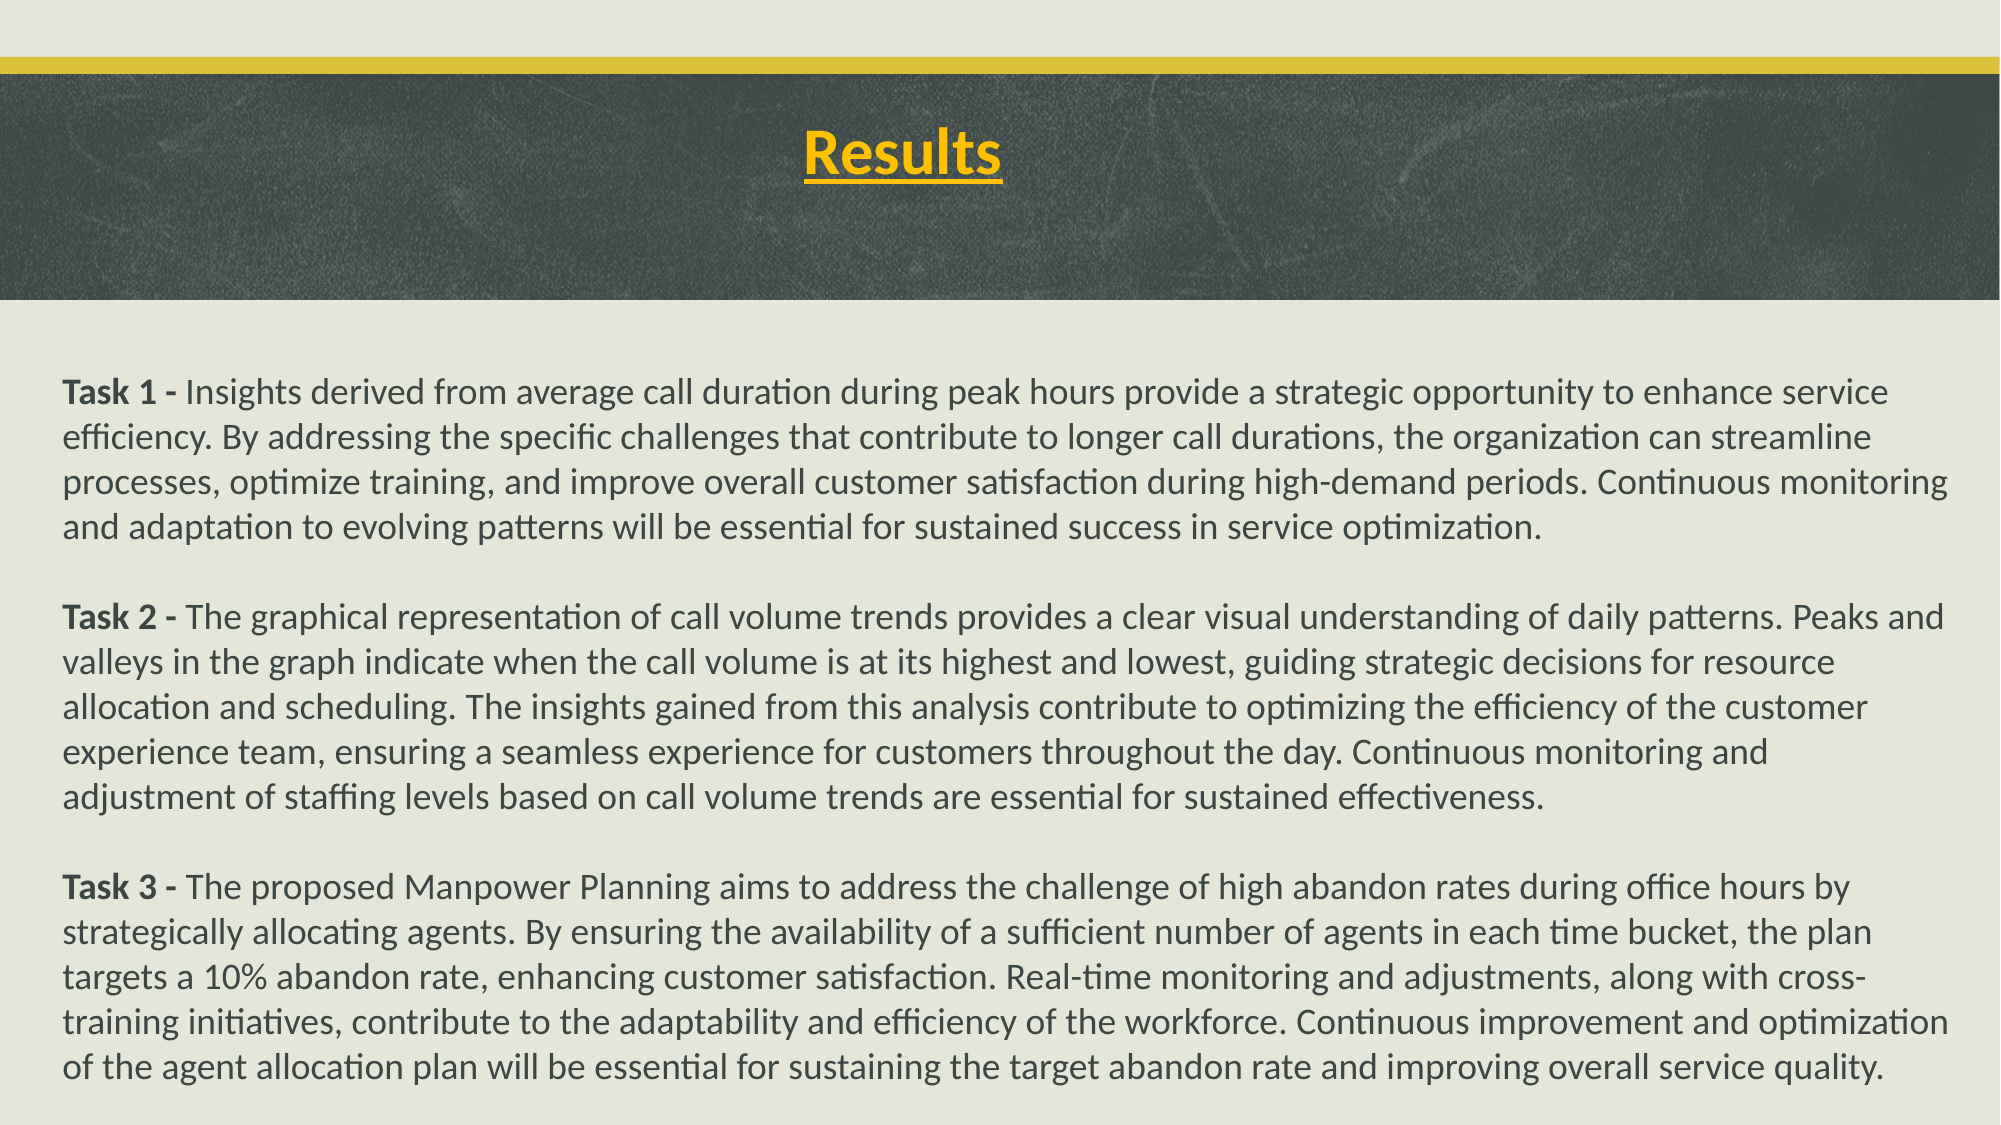

# Results
Task 1 - Insights derived from average call duration during peak hours provide a strategic opportunity to enhance service efficiency. By addressing the specific challenges that contribute to longer call durations, the organization can streamline processes, optimize training, and improve overall customer satisfaction during high-demand periods. Continuous monitoring and adaptation to evolving patterns will be essential for sustained success in service optimization.

Task 2 - The graphical representation of call volume trends provides a clear visual understanding of daily patterns. Peaks and valleys in the graph indicate when the call volume is at its highest and lowest, guiding strategic decisions for resource allocation and scheduling. The insights gained from this analysis contribute to optimizing the efficiency of the customer experience team, ensuring a seamless experience for customers throughout the day. Continuous monitoring and adjustment of staffing levels based on call volume trends are essential for sustained effectiveness.

Task 3 - The proposed Manpower Planning aims to address the challenge of high abandon rates during office hours by strategically allocating agents. By ensuring the availability of a sufficient number of agents in each time bucket, the plan targets a 10% abandon rate, enhancing customer satisfaction. Real-time monitoring and adjustments, along with cross-training initiatives, contribute to the adaptability and efficiency of the workforce. Continuous improvement and optimization of the agent allocation plan will be essential for sustaining the target abandon rate and improving overall service quality.